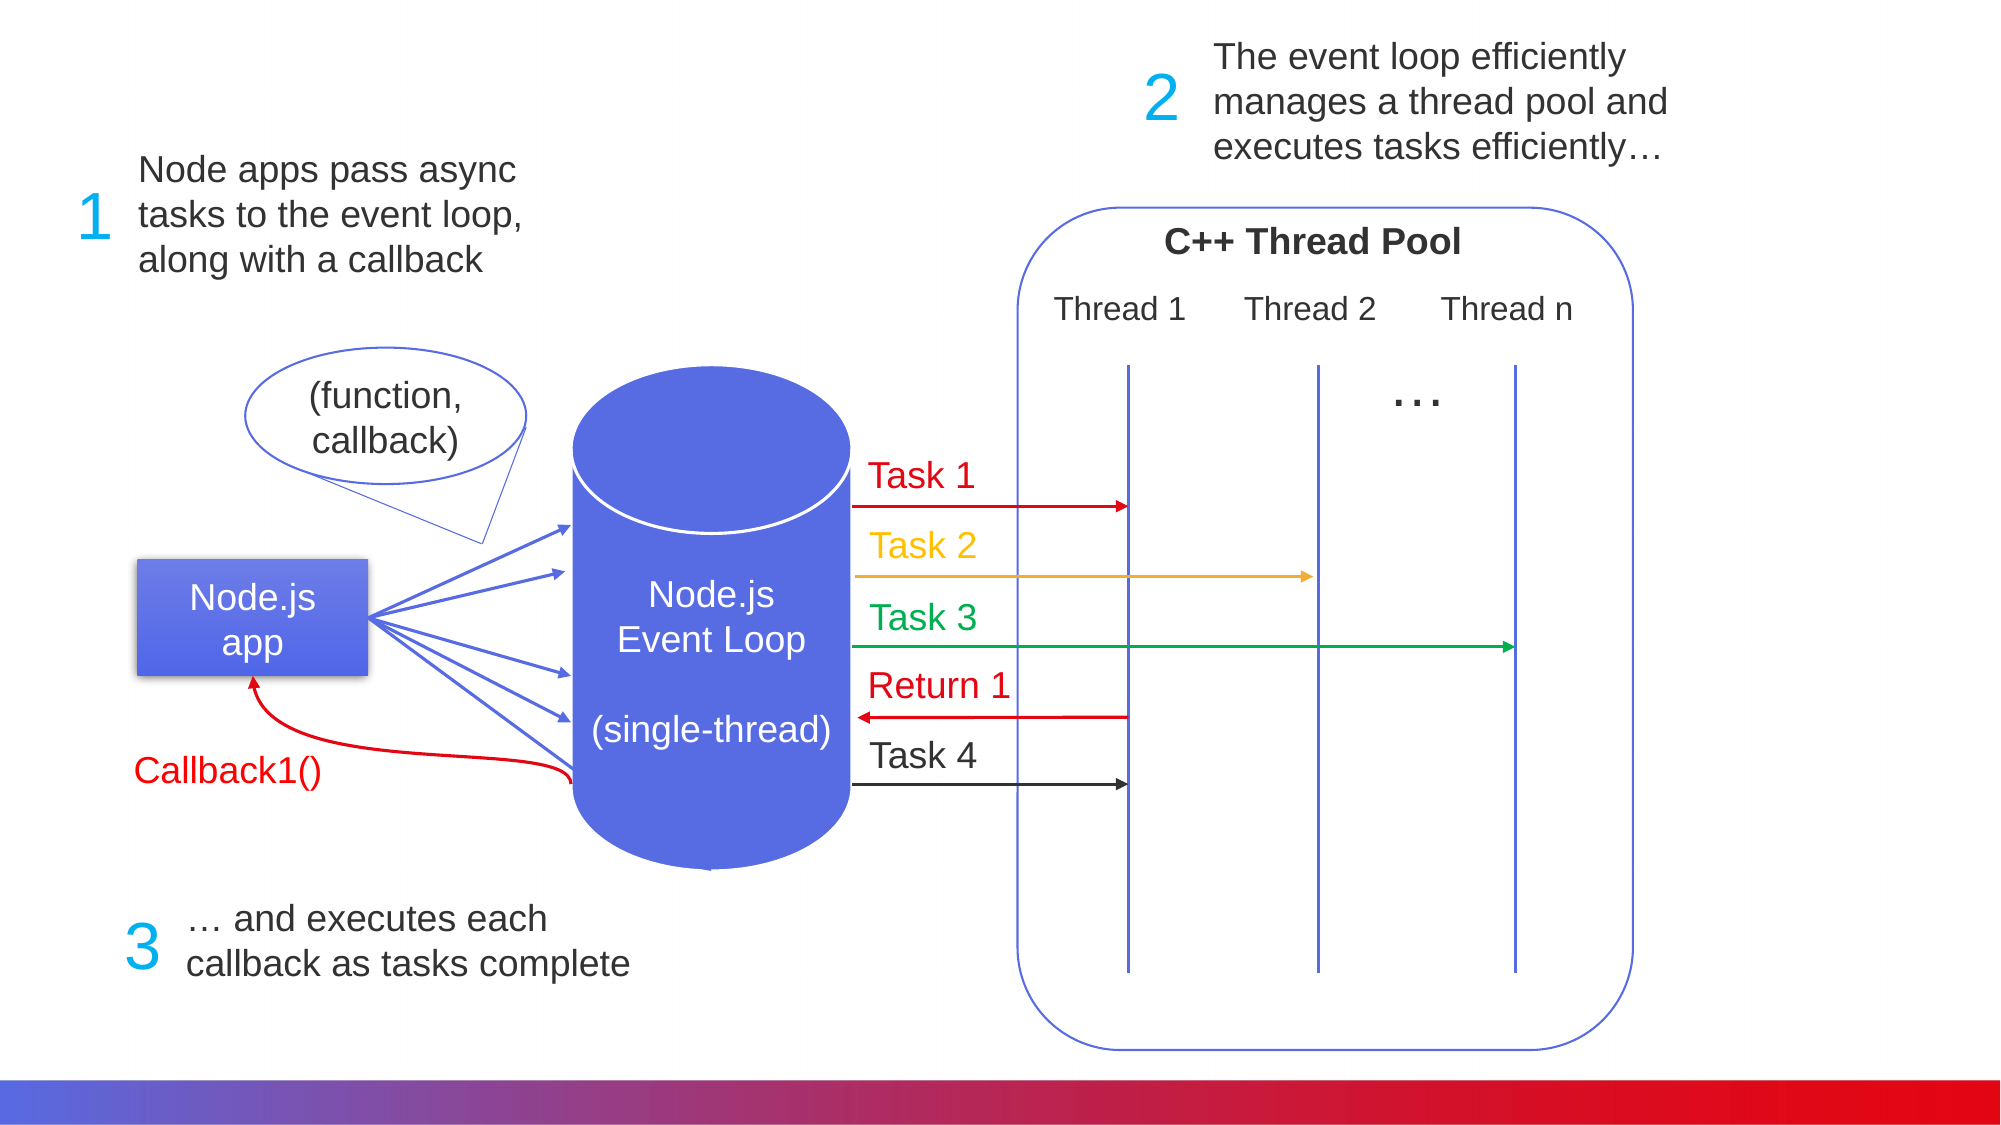

The event loop efficiently manages a thread pool and executes tasks efficiently…
2
Node apps pass async tasks to the event loop, along with a callback
1

C++ Thread Pool
Thread 1
Thread 2
Thread n
…
(function, callback)
Node.js
Event Loop

(single-thread)
Task 1
Task 2
Node.js
app
Task 3
Return 1
Task 4
Callback1()
… and executes each callback as tasks complete
3